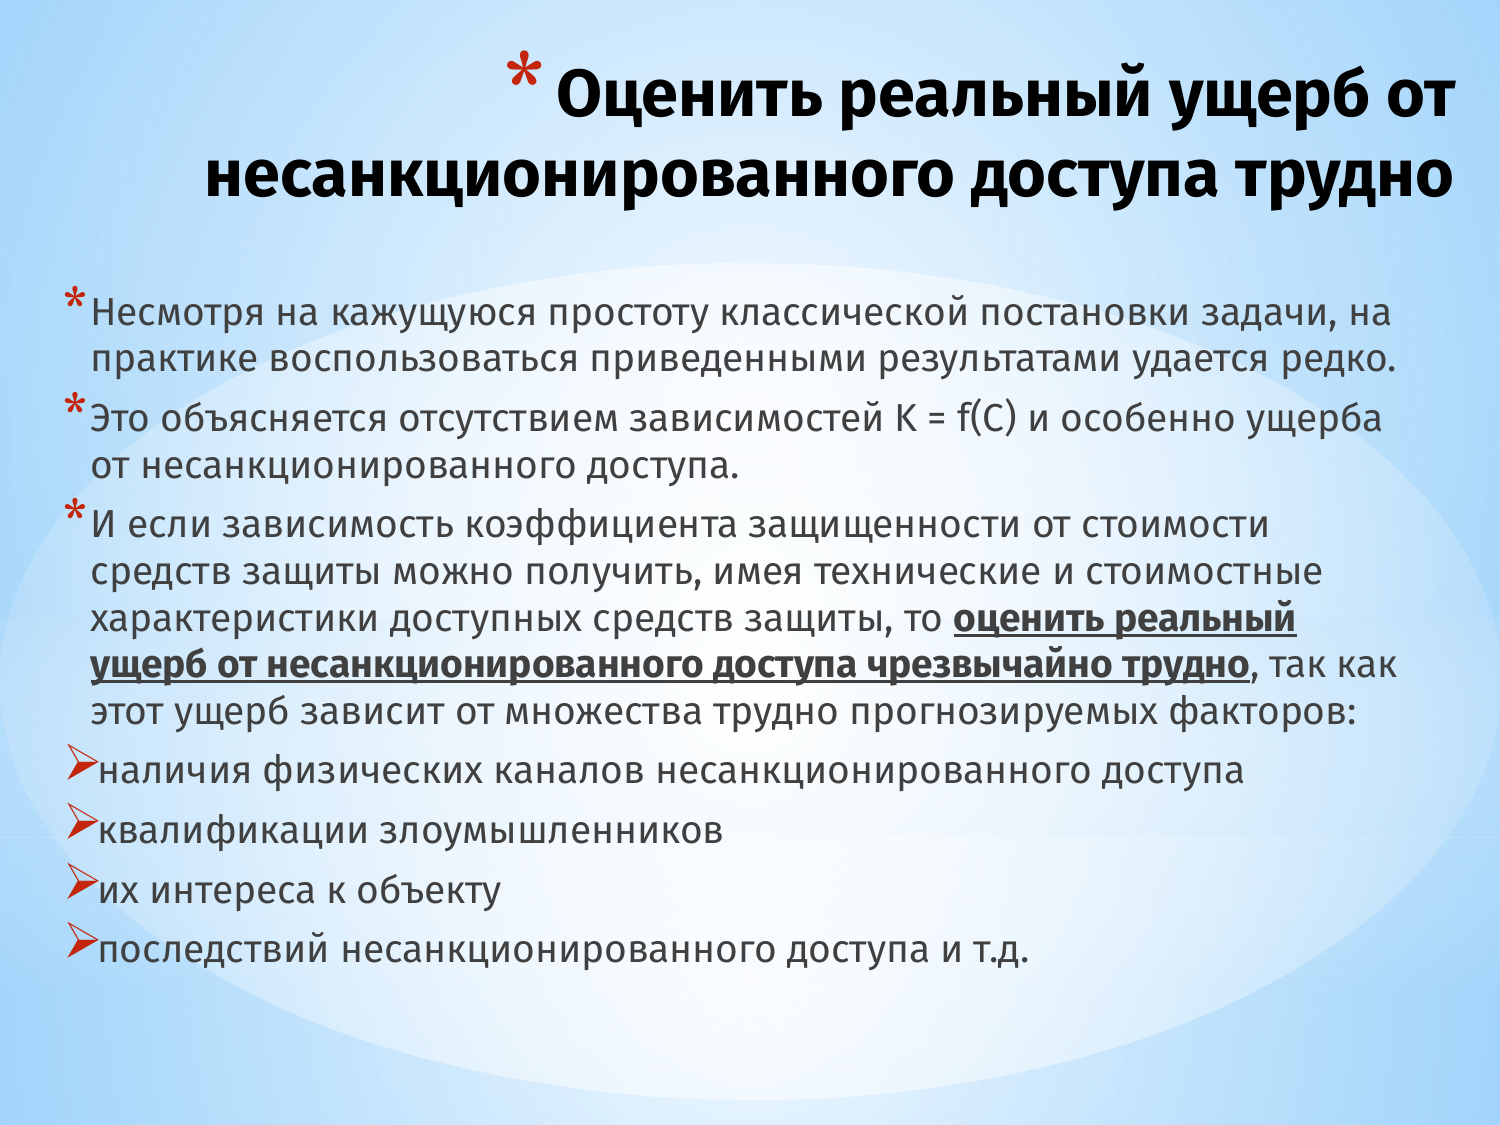

# Оценить реальный ущерб от несанкционированного доступа трудно
Несмотря на кажущуюся простоту классической постановки задачи, на практике воспользоваться приведенными результатами удается редко.
Это объясняется отсутствием зависимостей K = f(C) и особенно ущерба от несанкционированного доступа.
И если зависимость коэффициента защищенности от стоимости средств защиты можно получить, имея технические и стоимостные характеристики доступных средств защиты, то оценить реальный ущерб от несанкционированного доступа чрезвычайно трудно, так как этот ущерб зависит от множества трудно прогнозируемых факторов:
наличия физических каналов несанкционированного доступа
квалификации злоумышленников
их интереса к объекту
последствий несанкционированного доступа и т.д.